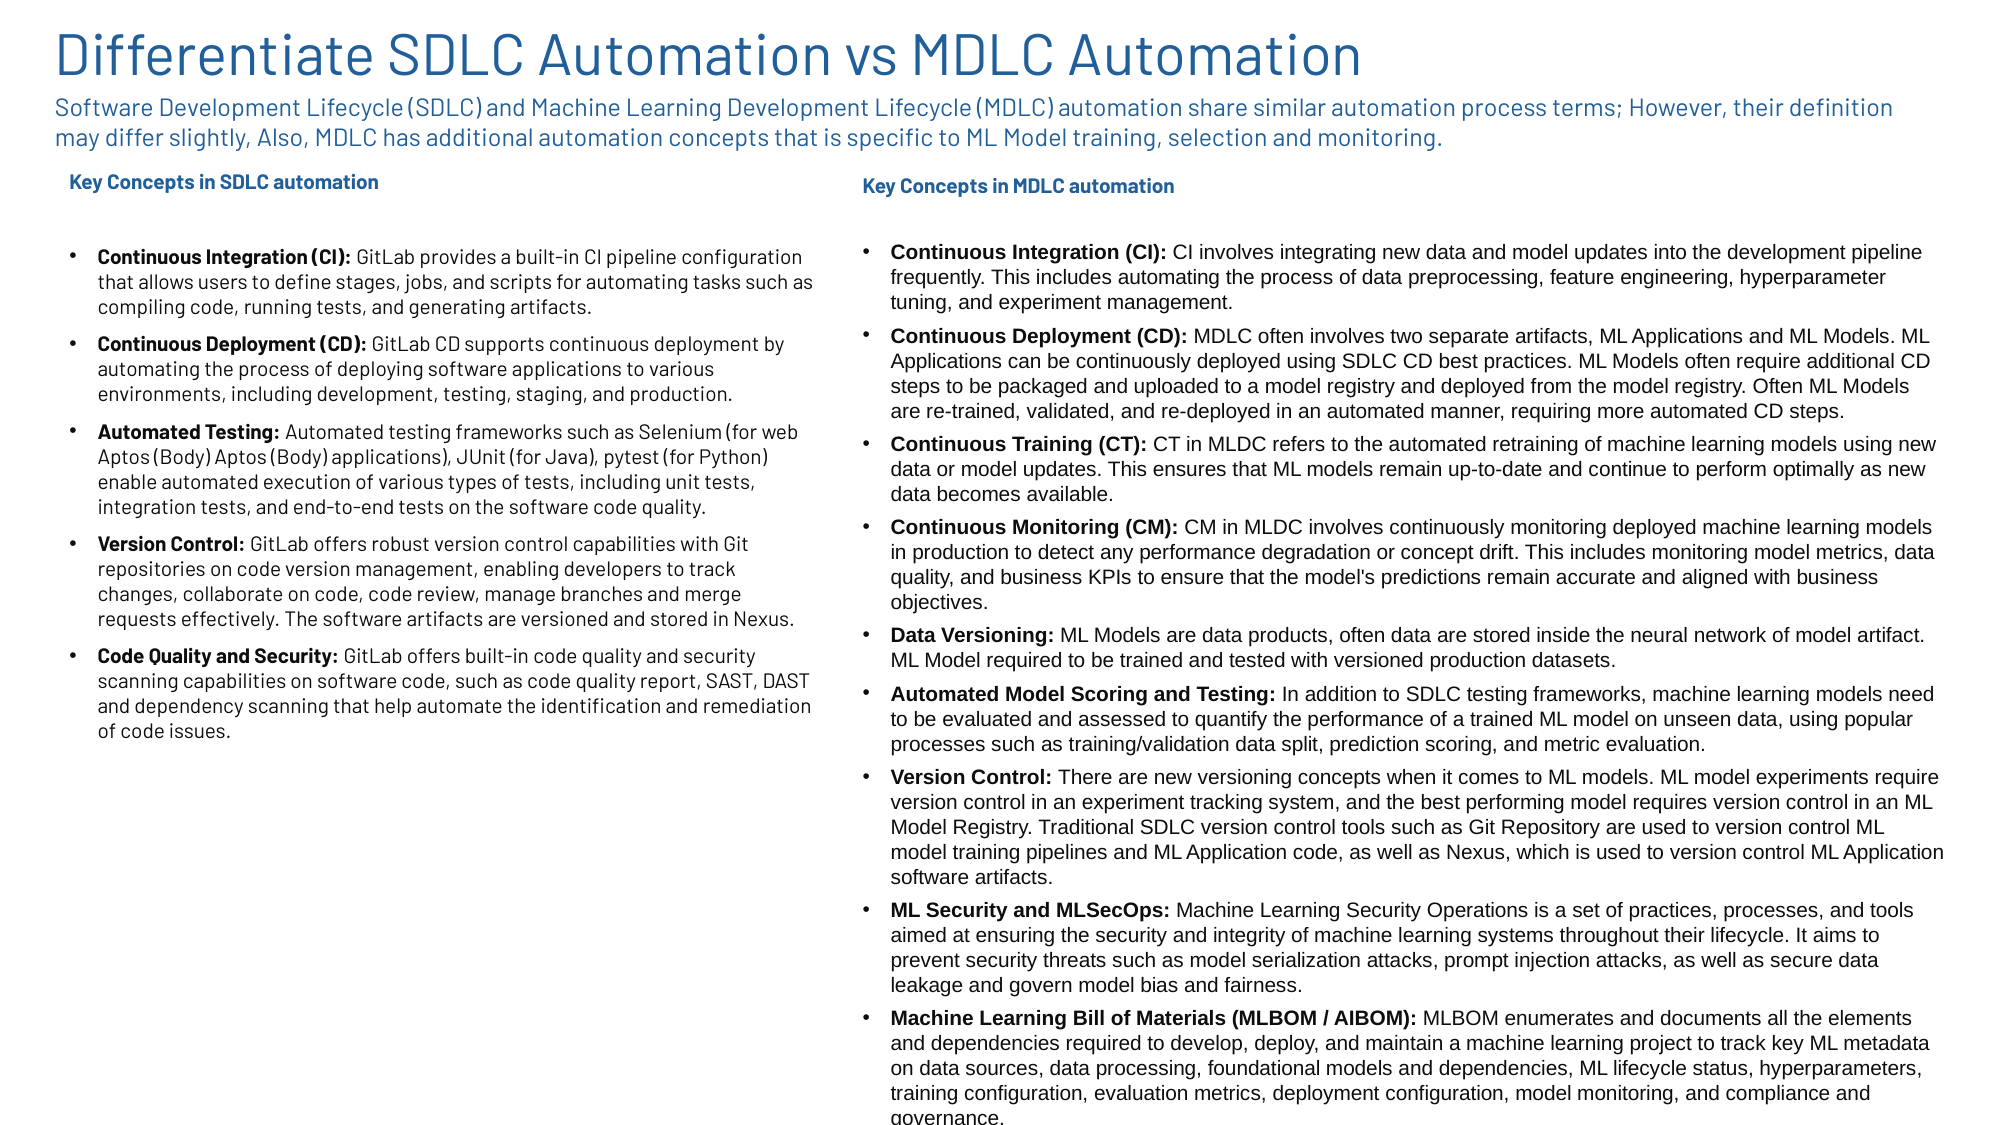

Differentiate SDLC Automation vs MDLC Automation
Software Development Lifecycle (SDLC) and Machine Learning Development Lifecycle (MDLC) automation share similar automation process terms; However, their definition may differ slightly, Also, MDLC has additional automation concepts that is specific to ML Model training, selection and monitoring.

Key Concepts in SDLC automation

Continuous Integration (CI): GitLab provides a built-in CI pipeline configuration that allows users to define stages, jobs, and scripts for automating tasks such as compiling code, running tests, and generating artifacts.
Continuous Deployment (CD): GitLab CD supports continuous deployment by automating the process of deploying software applications to various environments, including development, testing, staging, and production.
Automated Testing: Automated testing frameworks such as Selenium (for web Aptos (Body) Aptos (Body) applications), JUnit (for Java), pytest (for Python) enable automated execution of various types of tests, including unit tests, integration tests, and end-to-end tests on the software code quality.
Version Control: GitLab offers robust version control capabilities with Git repositories on code version management, enabling developers to track changes, collaborate on code, code review, manage branches and merge requests effectively. The software artifacts are versioned and stored in Nexus.
Code Quality and Security: GitLab offers built-in code quality and security scanning capabilities on software code, such as code quality report, SAST, DAST and dependency scanning that help automate the identification and remediation of code issues.

Key Concepts in MDLC automation

Continuous Integration (CI): CI involves integrating new data and model updates into the development pipeline frequently. This includes automating the process of data preprocessing, feature engineering, hyperparameter tuning, and experiment management.
Continuous Deployment (CD): MDLC often involves two separate artifacts, ML Applications and ML Models. ML Applications can be continuously deployed using SDLC CD best practices. ML Models often require additional CD steps to be packaged and uploaded to a model registry and deployed from the model registry. Often ML Models are re-trained, validated, and re-deployed in an automated manner, requiring more automated CD steps.
Continuous Training (CT): CT in MLDC refers to the automated retraining of machine learning models using new data or model updates. This ensures that ML models remain up-to-date and continue to perform optimally as new data becomes available.
Continuous Monitoring (CM): CM in MLDC involves continuously monitoring deployed machine learning models in production to detect any performance degradation or concept drift. This includes monitoring model metrics, data quality, and business KPIs to ensure that the model's predictions remain accurate and aligned with business objectives.
Data Versioning: ML Models are data products, often data are stored inside the neural network of model artifact. ML Model required to be trained and tested with versioned production datasets.
Automated Model Scoring and Testing: In addition to SDLC testing frameworks, machine learning models need to be evaluated and assessed to quantify the performance of a trained ML model on unseen data, using popular processes such as training/validation data split, prediction scoring, and metric evaluation.
Version Control: There are new versioning concepts when it comes to ML models. ML model experiments require version control in an experiment tracking system, and the best performing model requires version control in an ML Model Registry. Traditional SDLC version control tools such as Git Repository are used to version control ML model training pipelines and ML Application code, as well as Nexus, which is used to version control ML Application software artifacts.
ML Security and MLSecOps: Machine Learning Security Operations is a set of practices, processes, and tools aimed at ensuring the security and integrity of machine learning systems throughout their lifecycle. It aims to prevent security threats such as model serialization attacks, prompt injection attacks, as well as secure data leakage and govern model bias and fairness.
Machine Learning Bill of Materials (MLBOM / AIBOM): MLBOM enumerates and documents all the elements and dependencies required to develop, deploy, and maintain a machine learning project to track key ML metadata on data sources, data processing, foundational models and dependencies, ML lifecycle status, hyperparameters, training configuration, evaluation metrics, deployment configuration, model monitoring, and compliance and governance.